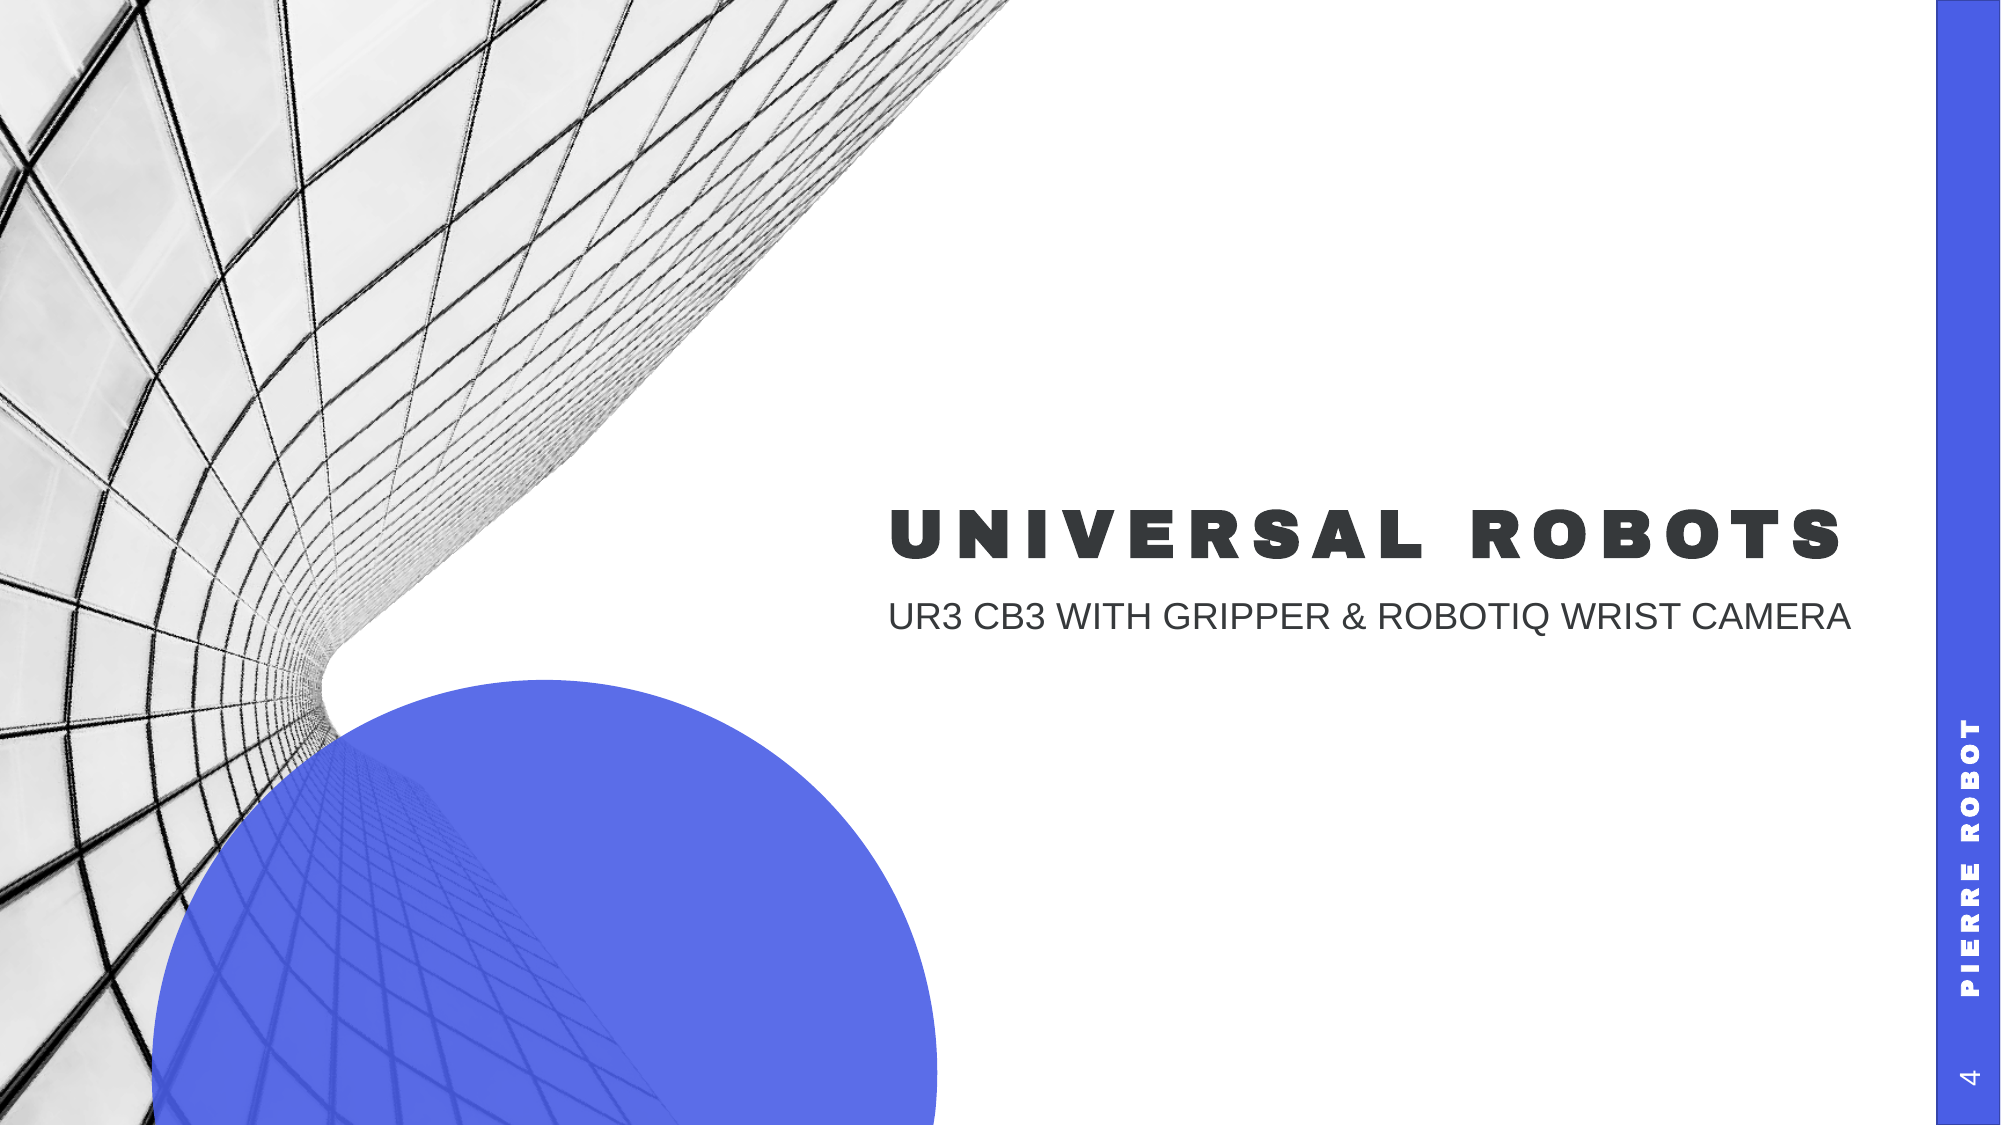

# UNIVERSAL ROBOts
PIERRE ROBOT
UR3 CB3 WITH GRIPPER & robotiq WRIST CAMERA
4